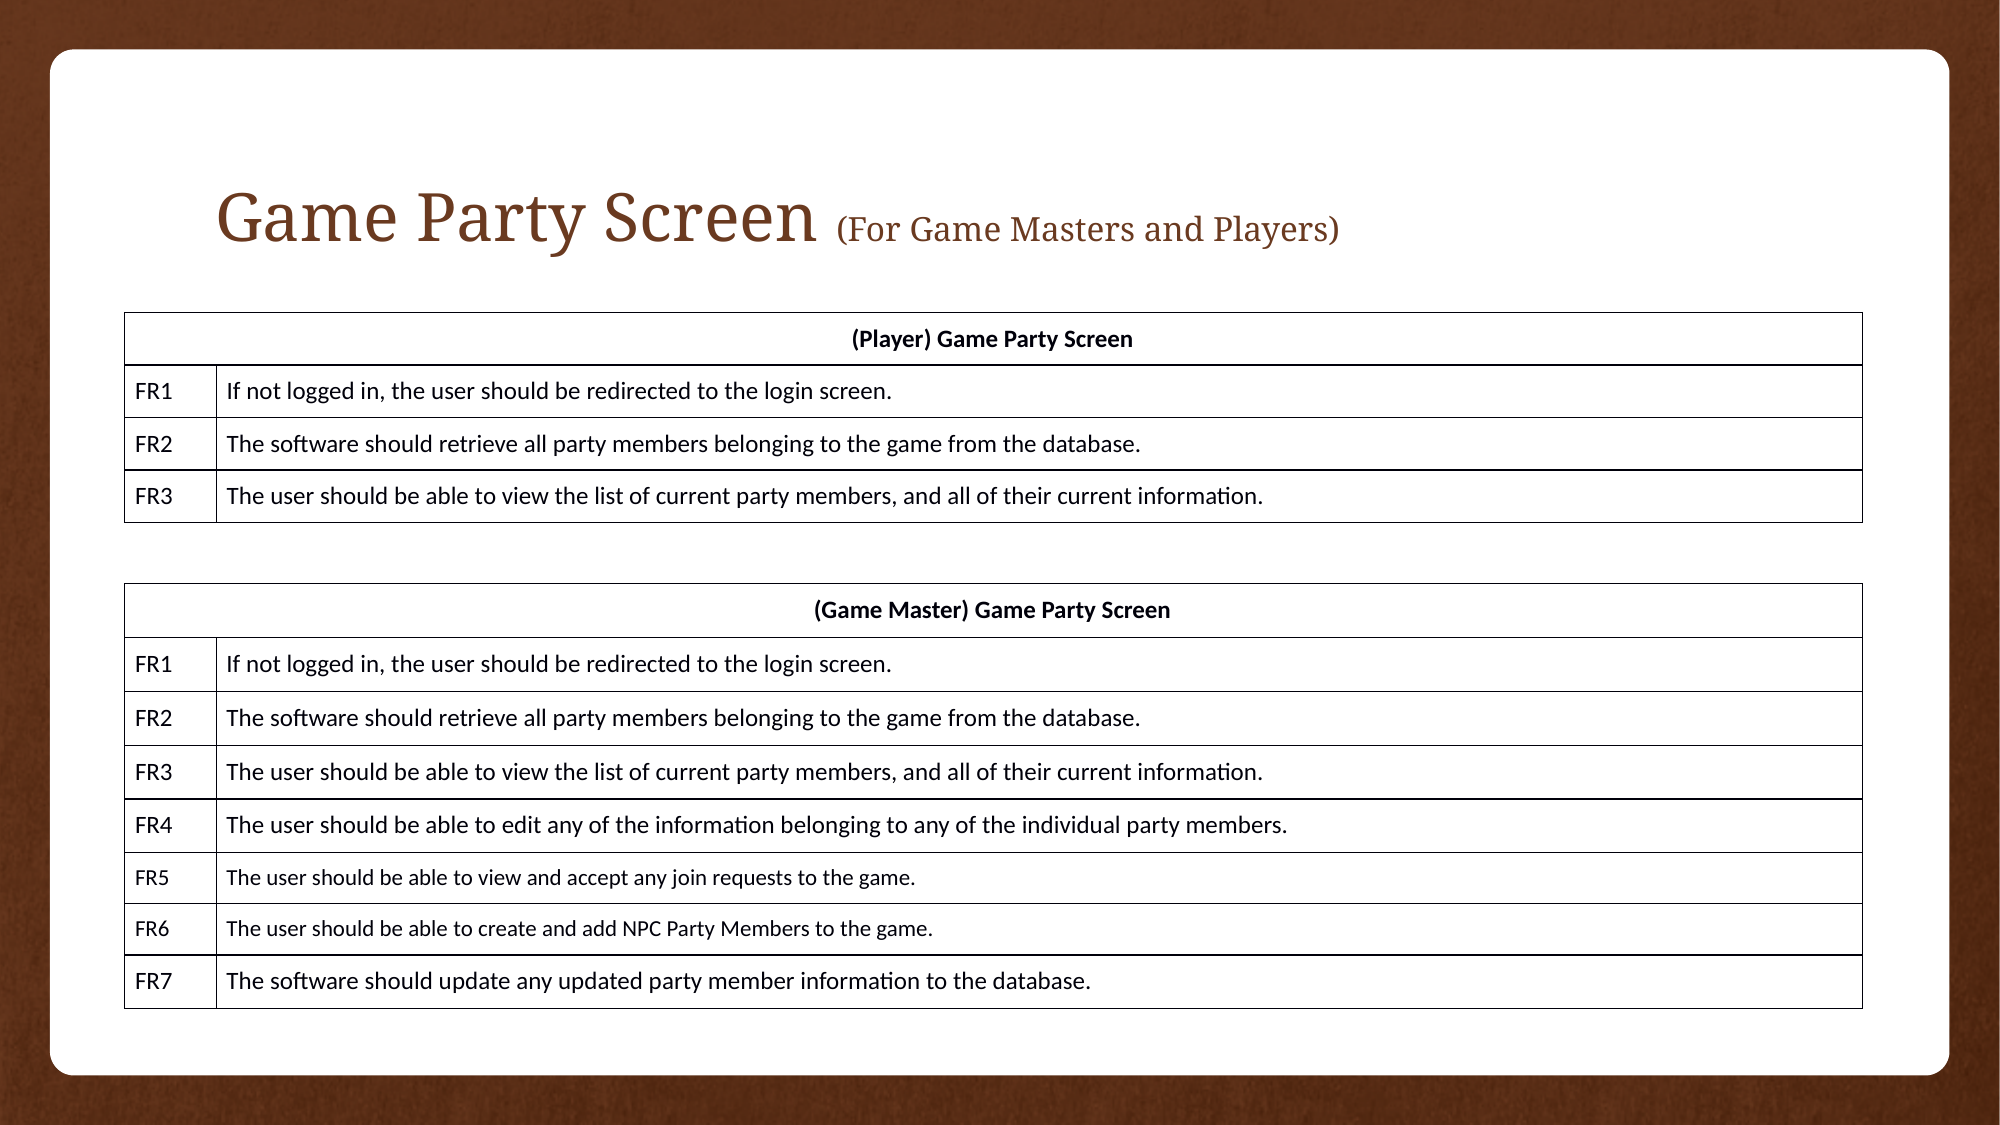

# Game Party Screen (For Game Masters and Players)
| (Player) Game Party Screen |  |
| --- | --- |
| FR1 | If not logged in, the user should be redirected to the login screen. |
| FR2 | The software should retrieve all party members belonging to the game from the database. |
| FR3 | The user should be able to view the list of current party members, and all of their current information. |
| (Game Master) Game Party Screen |  |
| --- | --- |
| FR1 | If not logged in, the user should be redirected to the login screen. |
| FR2 | The software should retrieve all party members belonging to the game from the database. |
| FR3 | The user should be able to view the list of current party members, and all of their current information. |
| FR4 | The user should be able to edit any of the information belonging to any of the individual party members. |
| FR5 | The user should be able to view and accept any join requests to the game. |
| FR6 | The user should be able to create and add NPC Party Members to the game. |
| FR7 | The software should update any updated party member information to the database. |